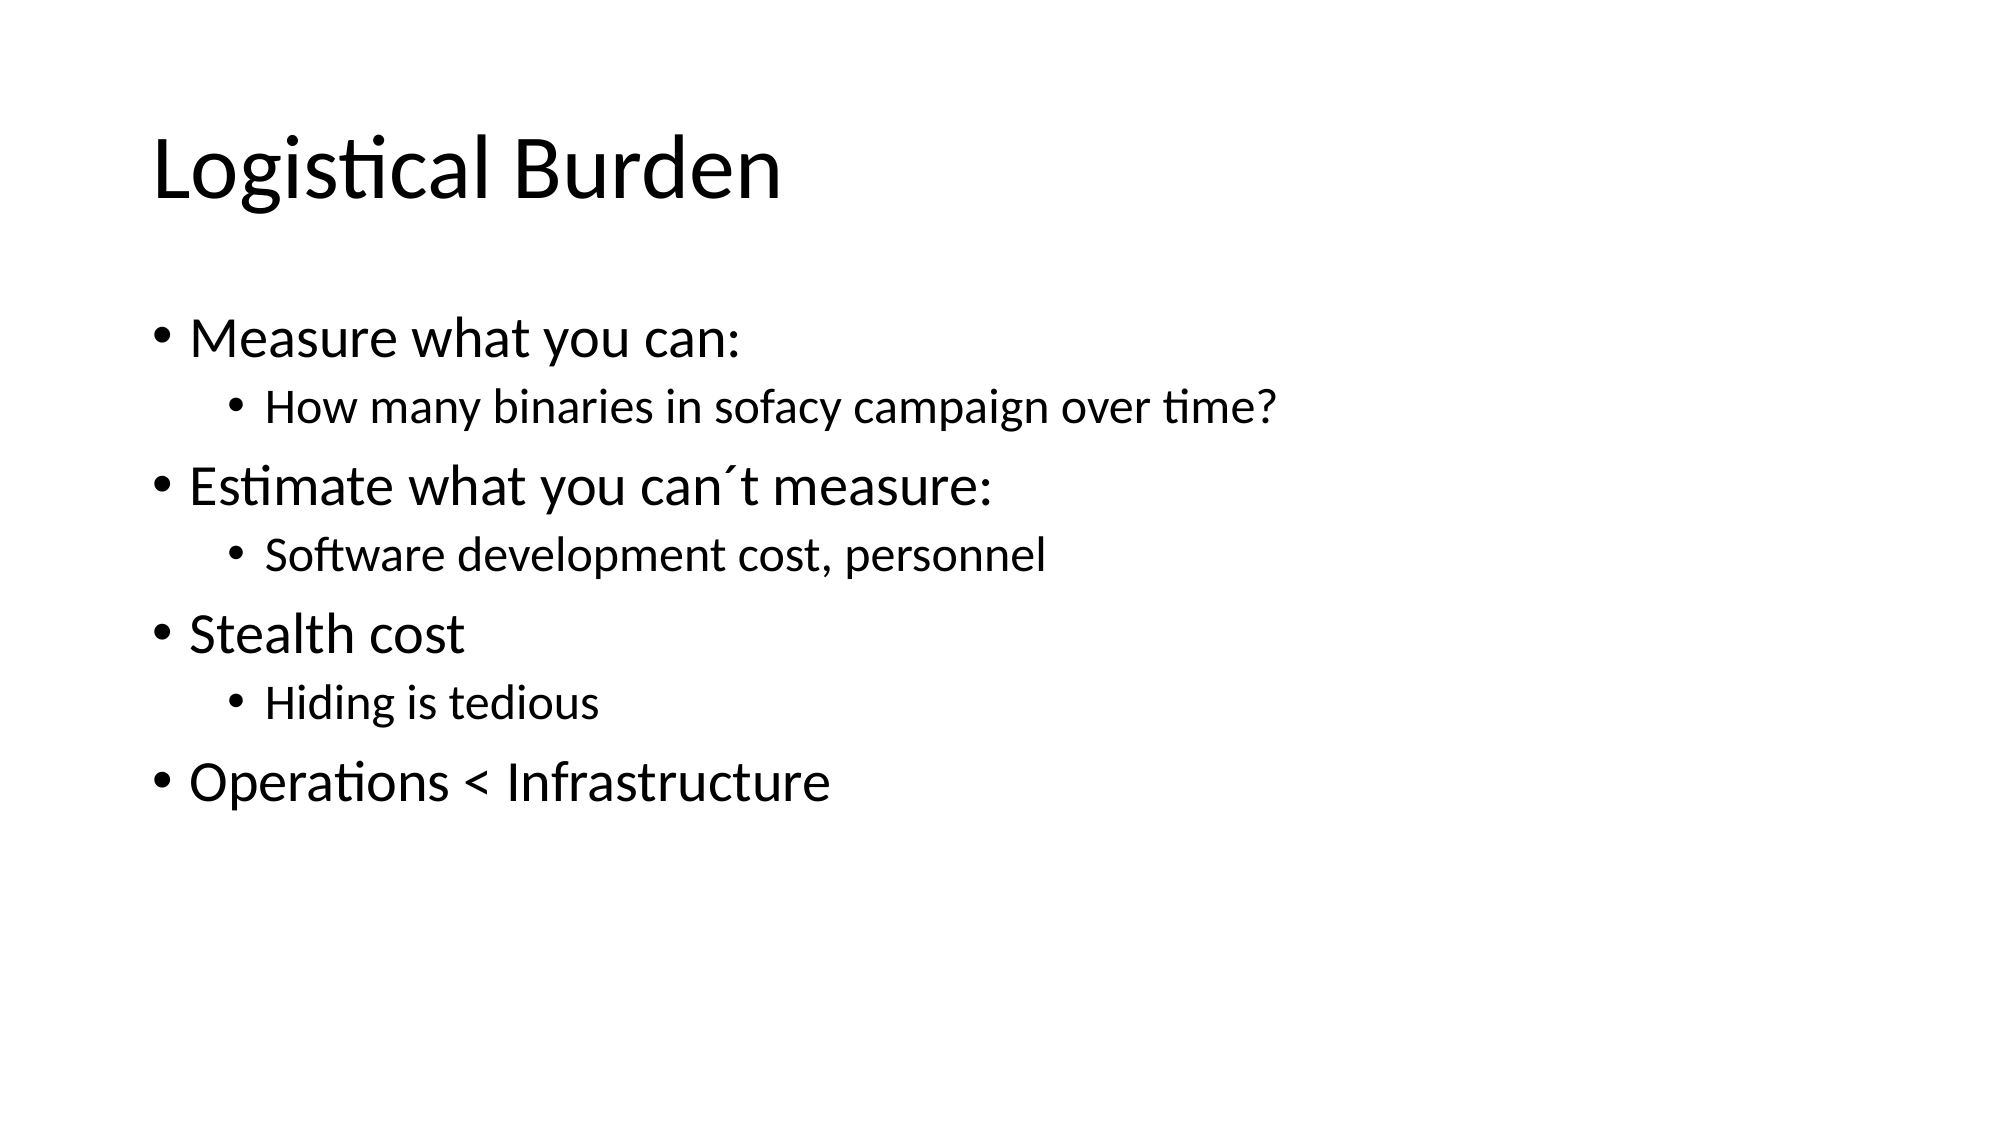

# Logistical Burden
Measure what you can:
How many binaries in sofacy campaign over time?
Estimate what you can´t measure:
Software development cost, personnel
Stealth cost
Hiding is tedious
Operations < Infrastructure